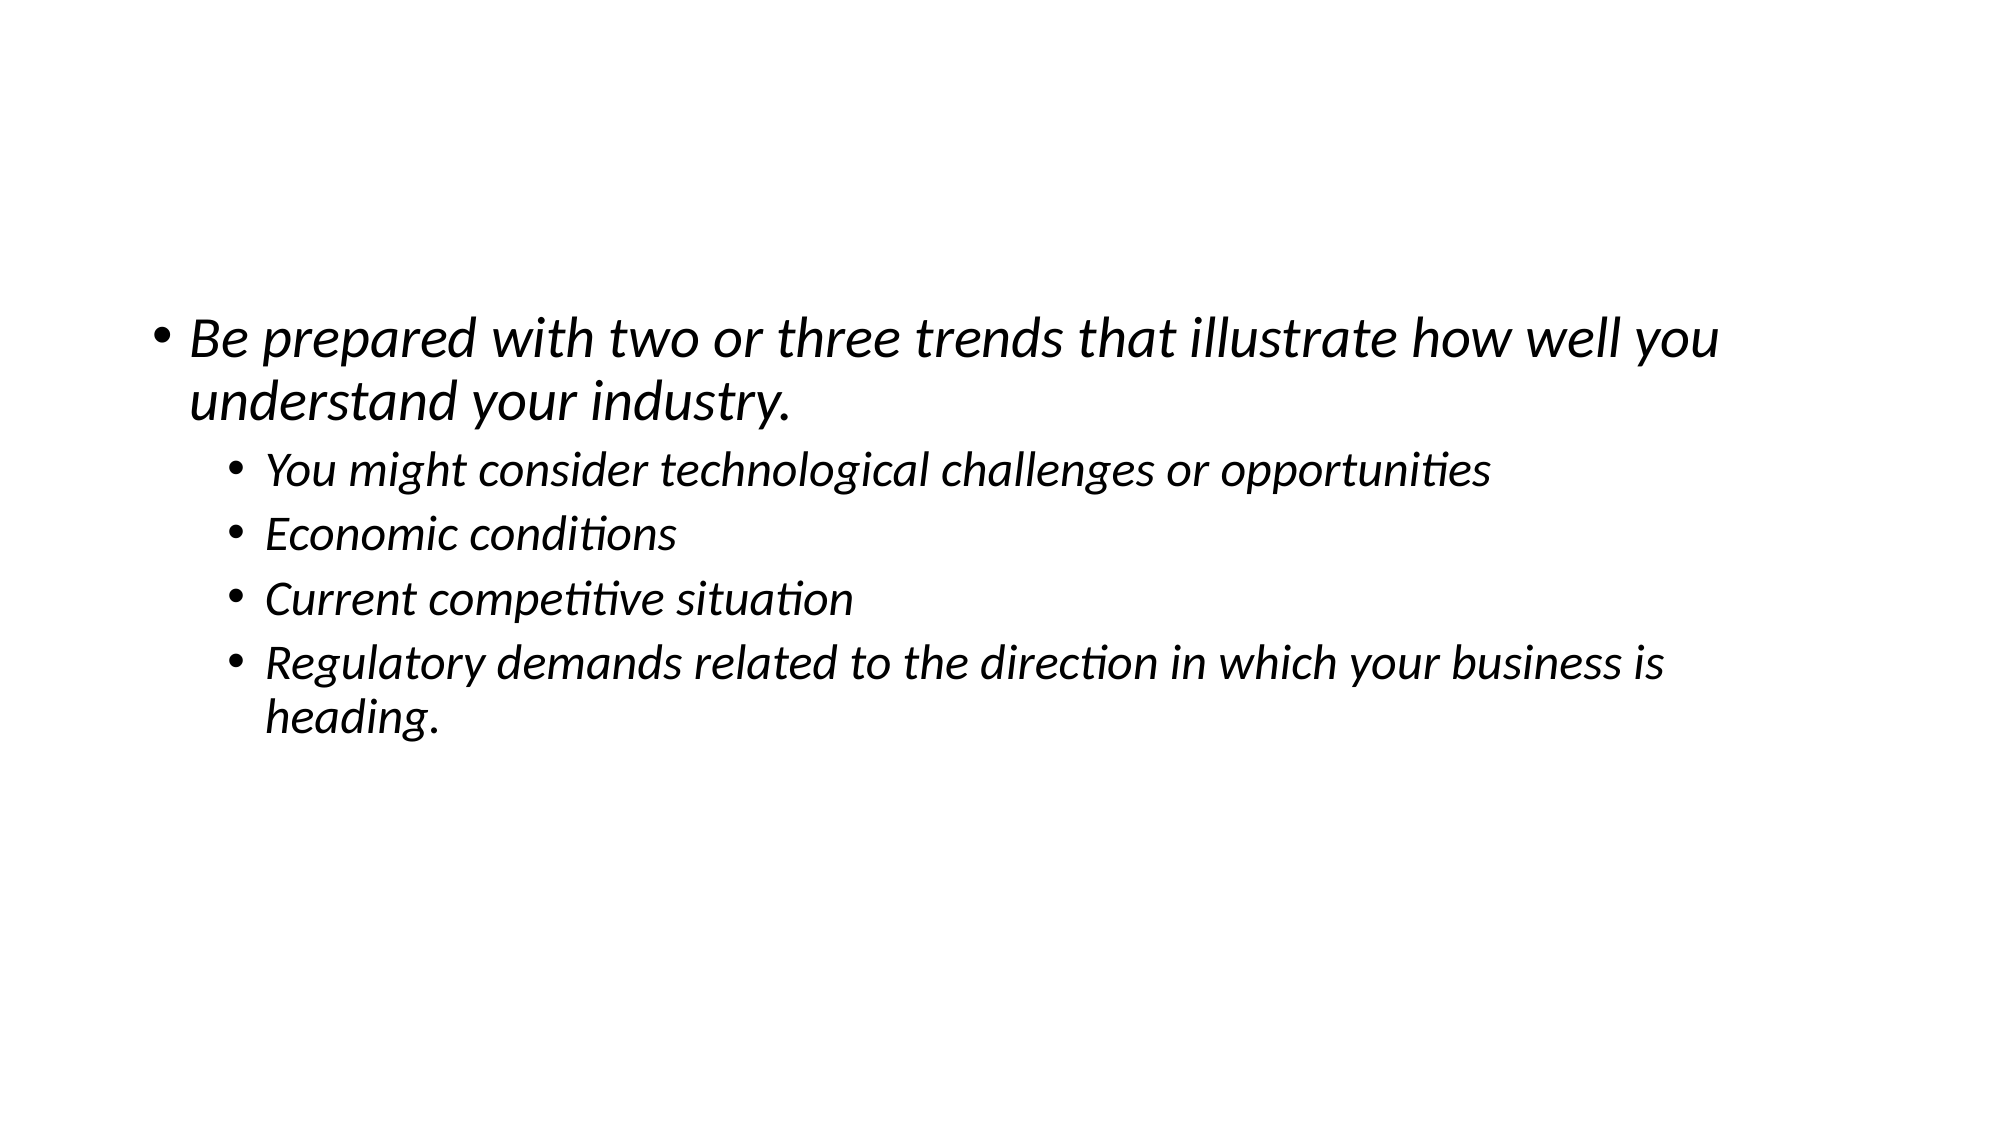

#
Be prepared with two or three trends that illustrate how well you understand your industry.
You might consider technological challenges or opportunities
Economic conditions
Current competitive situation
Regulatory demands related to the direction in which your business is heading.